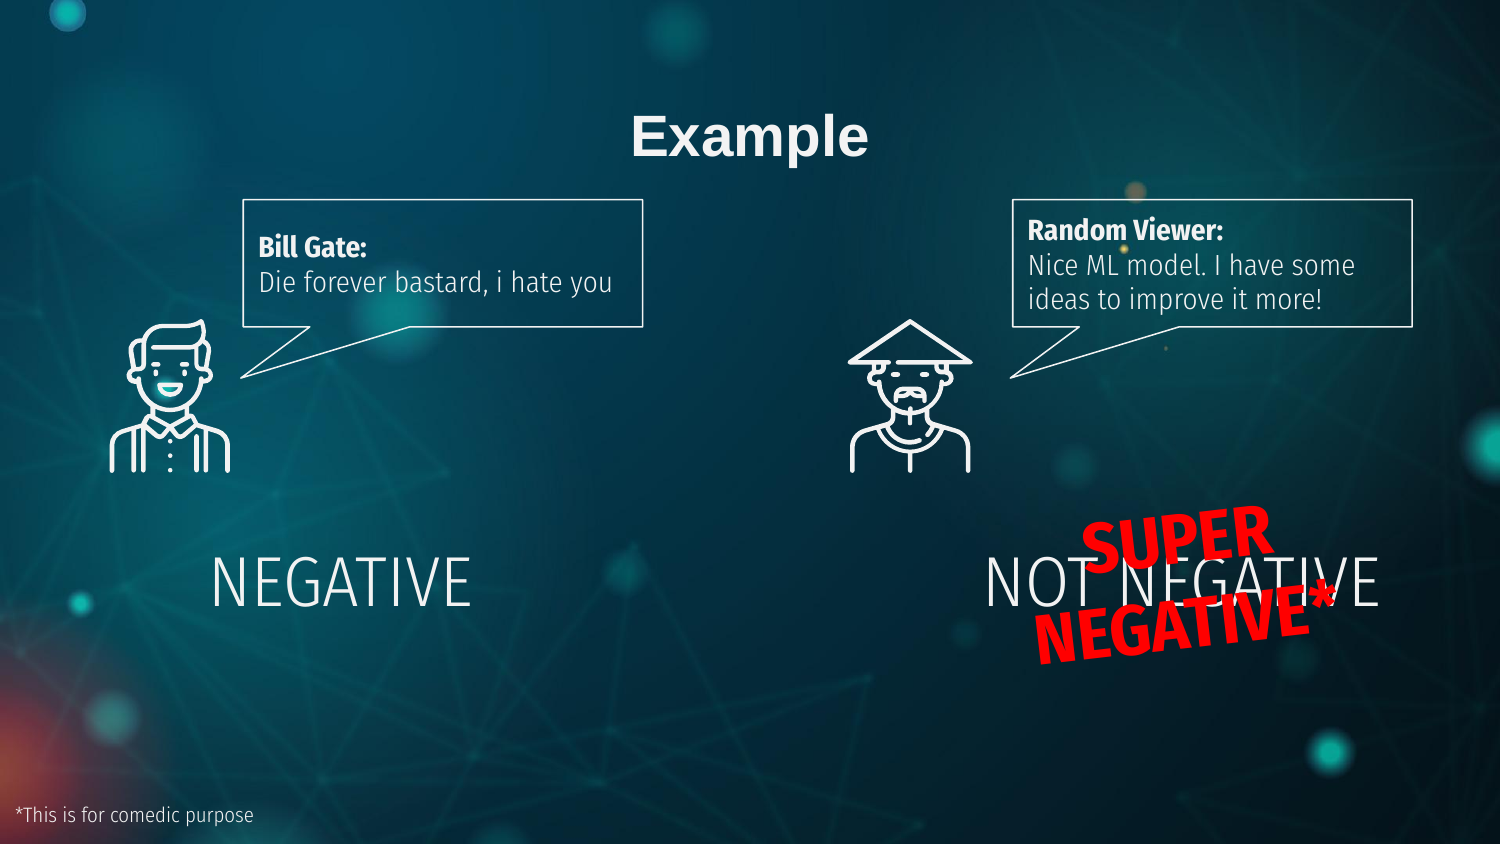

Example
Bill Gate:
Die forever bastard, i hate you
Random Viewer:
Nice ML model. I have some ideas to improve it more!

SUPER
NEGATIVE*
NEGATIVE
NOT NEGATIVE
*This is for comedic purpose